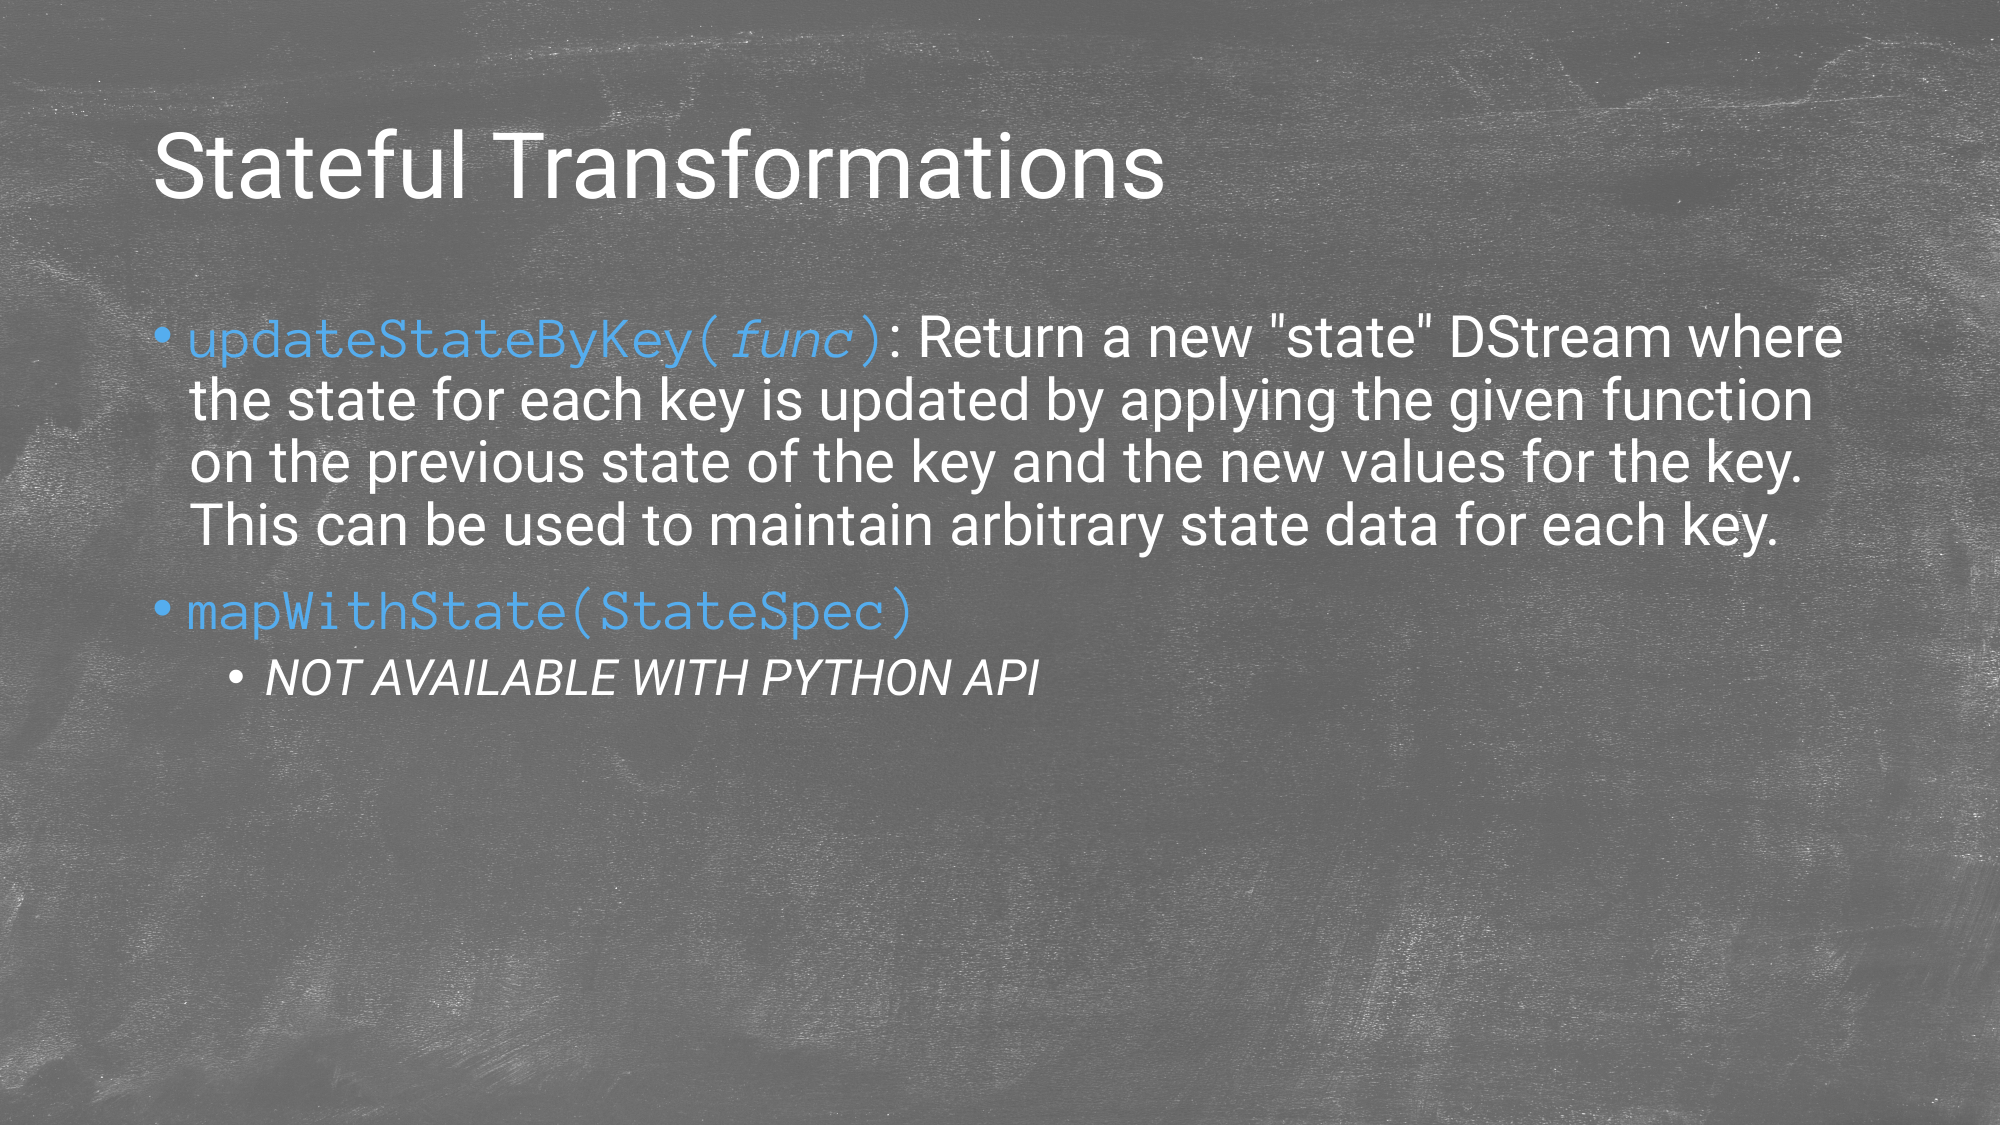

# Stateful Transformations
updateStateByKey(func): Return a new "state" DStream where the state for each key is updated by applying the given function on the previous state of the key and the new values for the key. This can be used to maintain arbitrary state data for each key.
mapWithState(StateSpec)
NOT AVAILABLE WITH PYTHON API